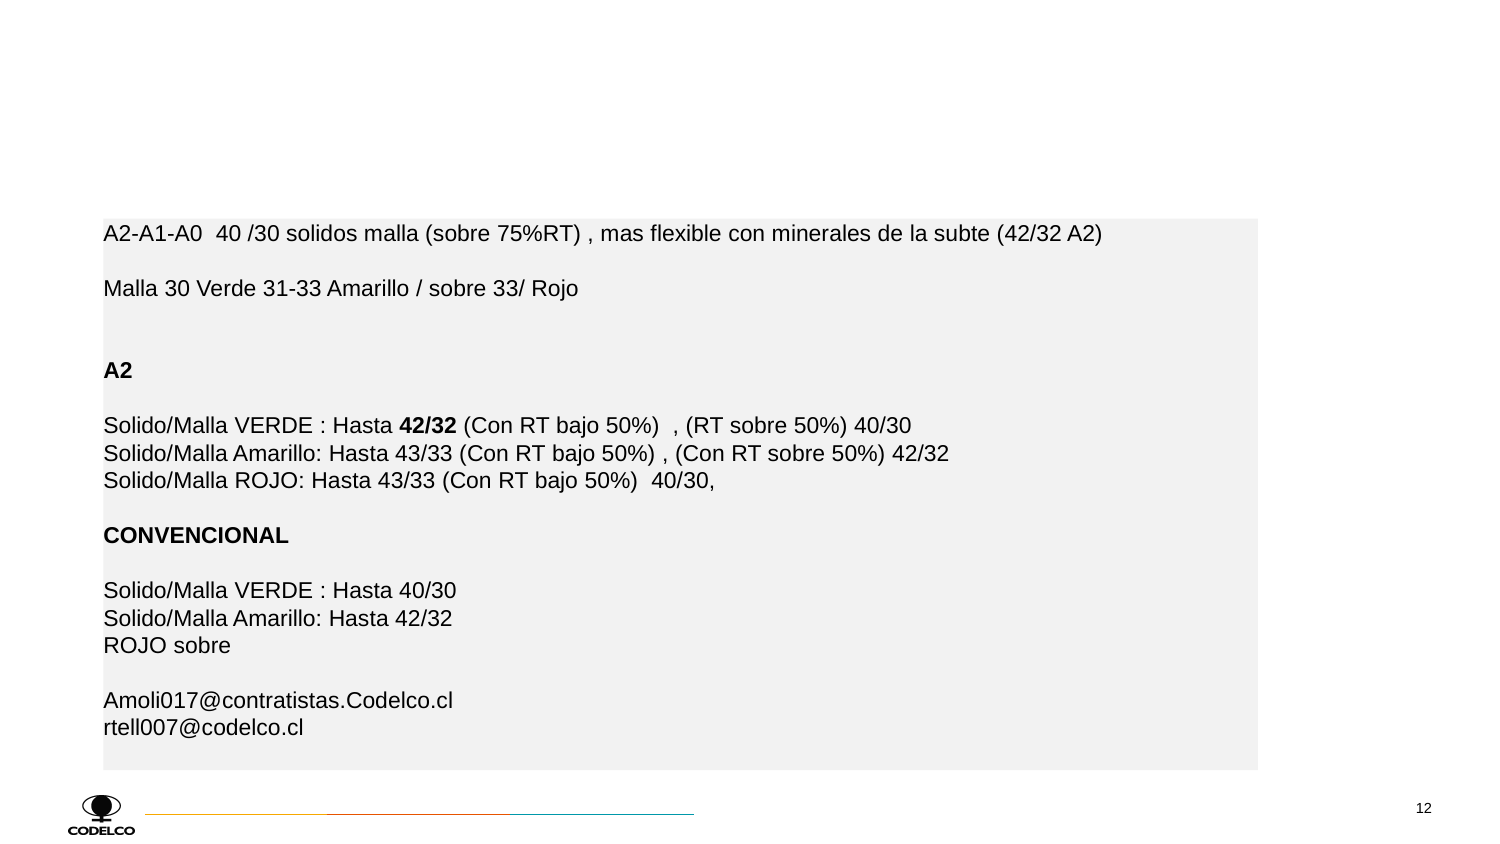

#

A2-A1-A0  40 /30 solidos malla (sobre 75%RT) , mas flexible con minerales de la subte (42/32 A2)

Malla 30 Verde 31-33 Amarillo / sobre 33/ Rojo

A2

Solido/Malla VERDE : Hasta 42/32 (Con RT bajo 50%)  , (RT sobre 50%) 40/30
Solido/Malla Amarillo: Hasta 43/33 (Con RT bajo 50%) , (Con RT sobre 50%) 42/32
Solido/Malla ROJO: Hasta 43/33 (Con RT bajo 50%)  40/30,

CONVENCIONAL

Solido/Malla VERDE : Hasta 40/30
Solido/Malla Amarillo: Hasta 42/32
ROJO sobre

Amoli017@contratistas.Codelco.cl
rtell007@codelco.cl